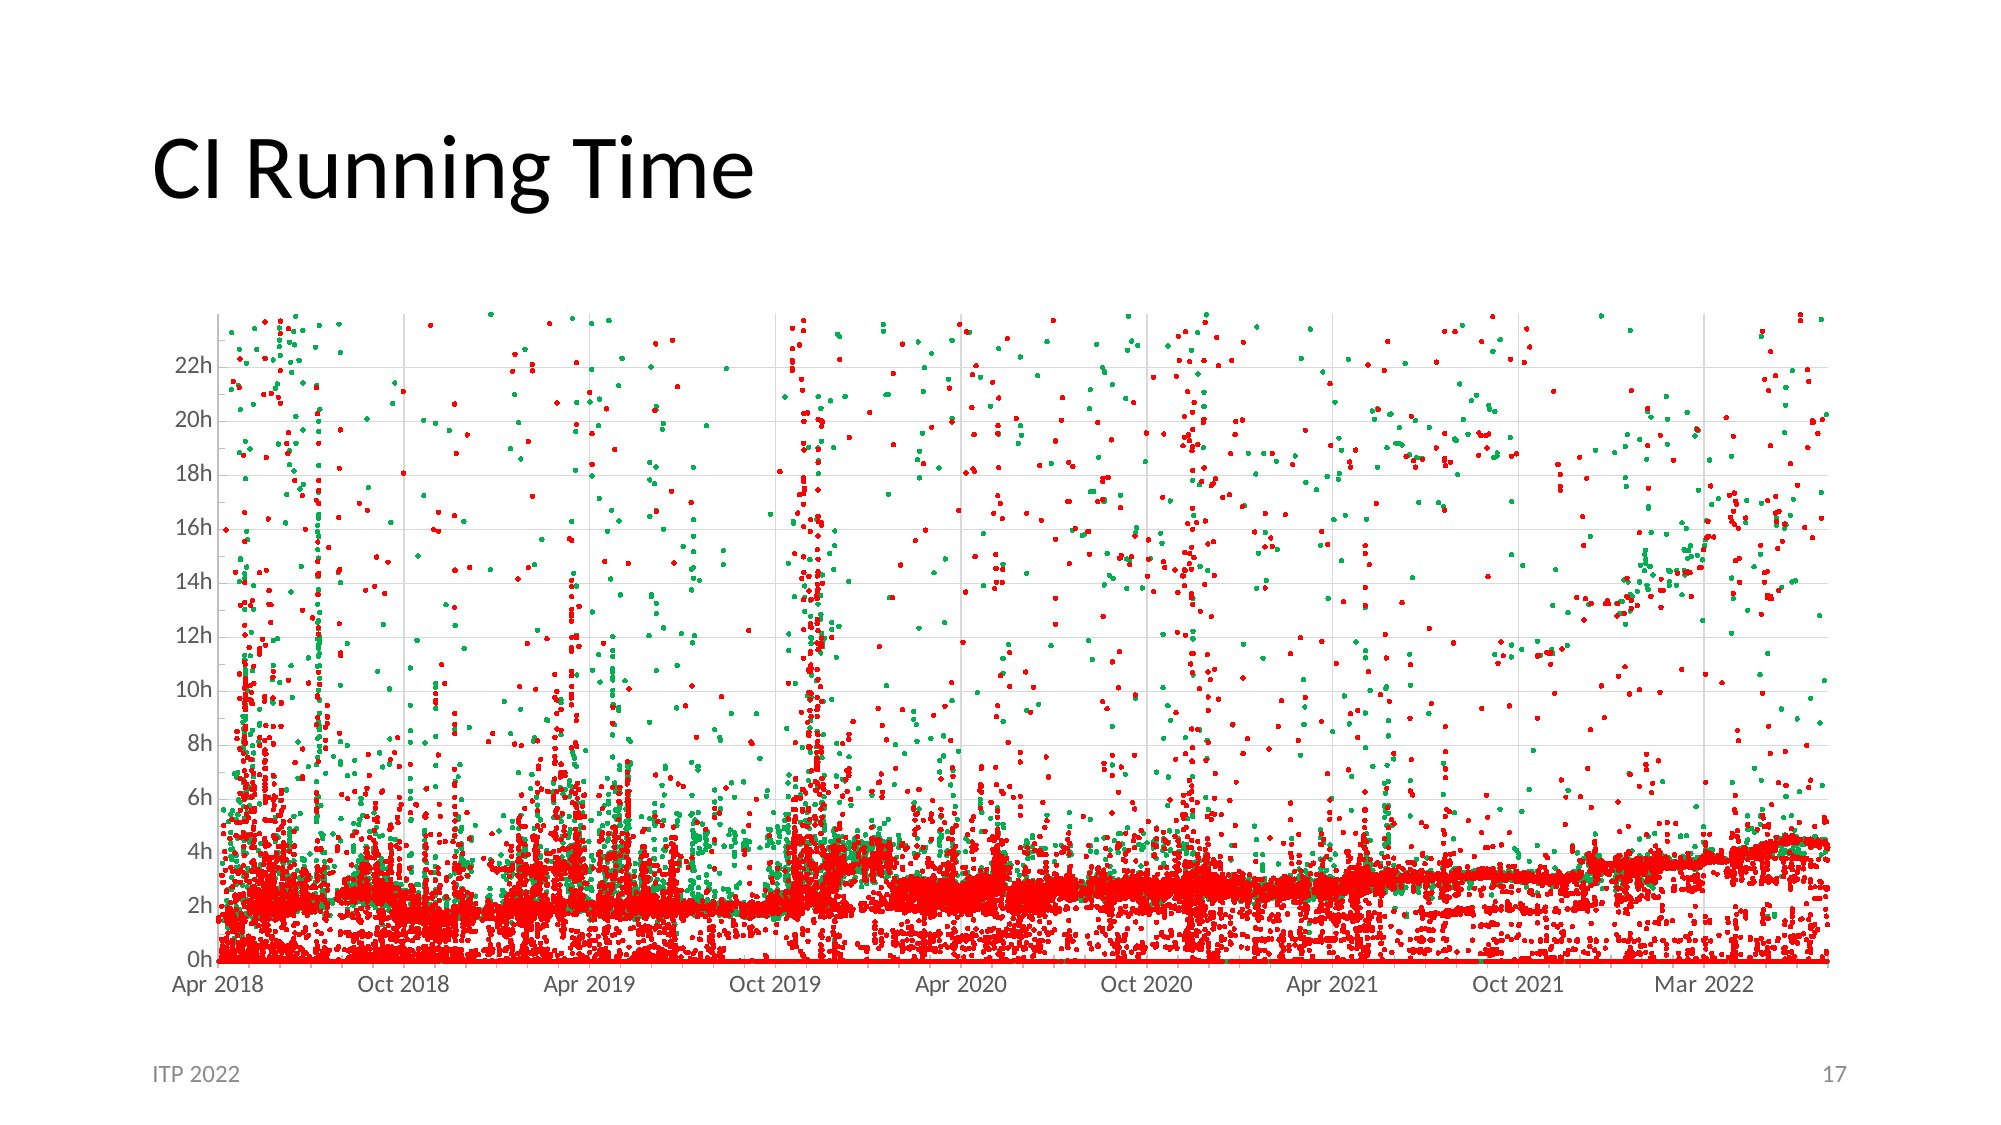

# CI Running Time

### Chart

| Category | failed duration | success duration |
|---|---|---|
ITP 2022
17